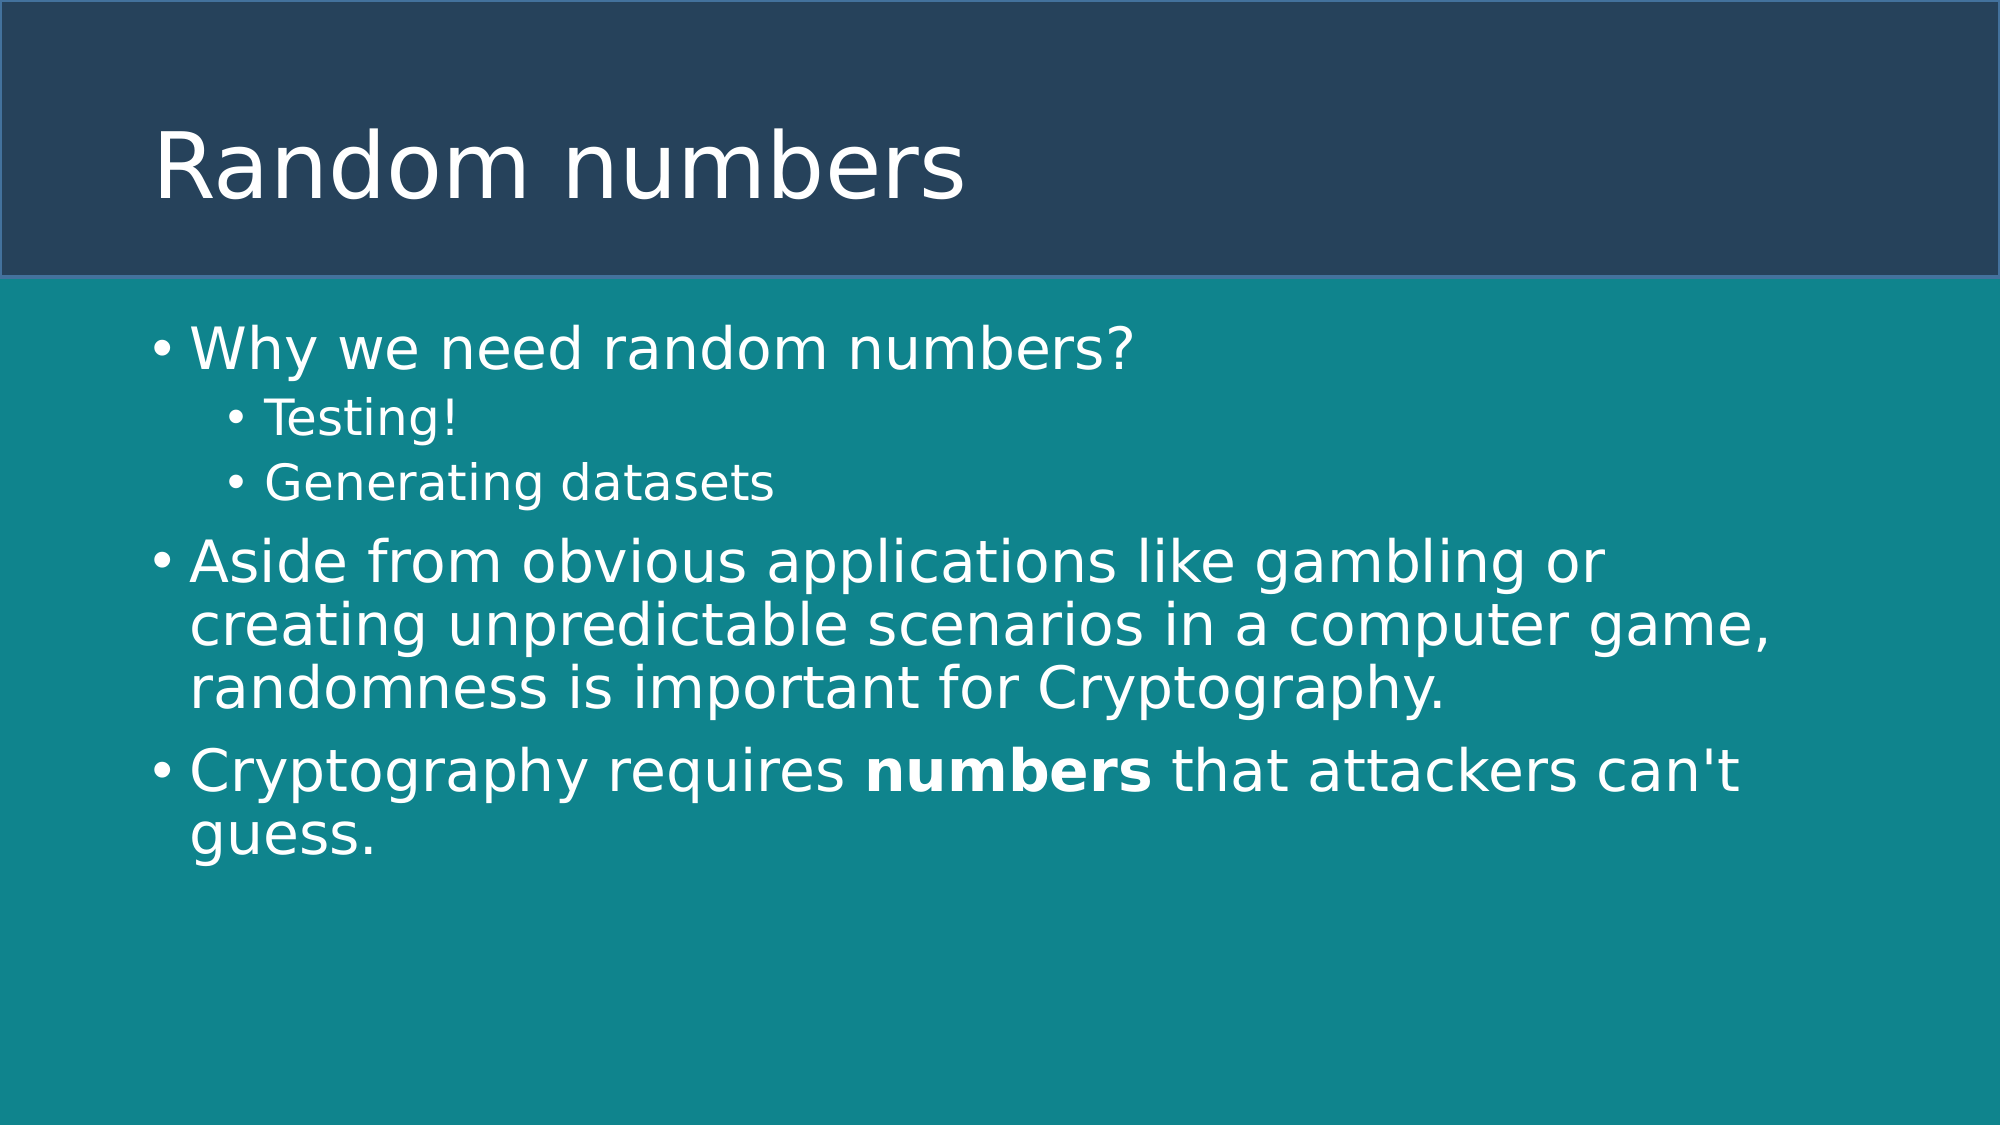

# Random numbers
Why we need random numbers?
Testing!
Generating datasets
Aside from obvious applications like gambling or creating unpredictable scenarios in a computer game, randomness is important for Cryptography.
Cryptography requires numbers that attackers can't guess.